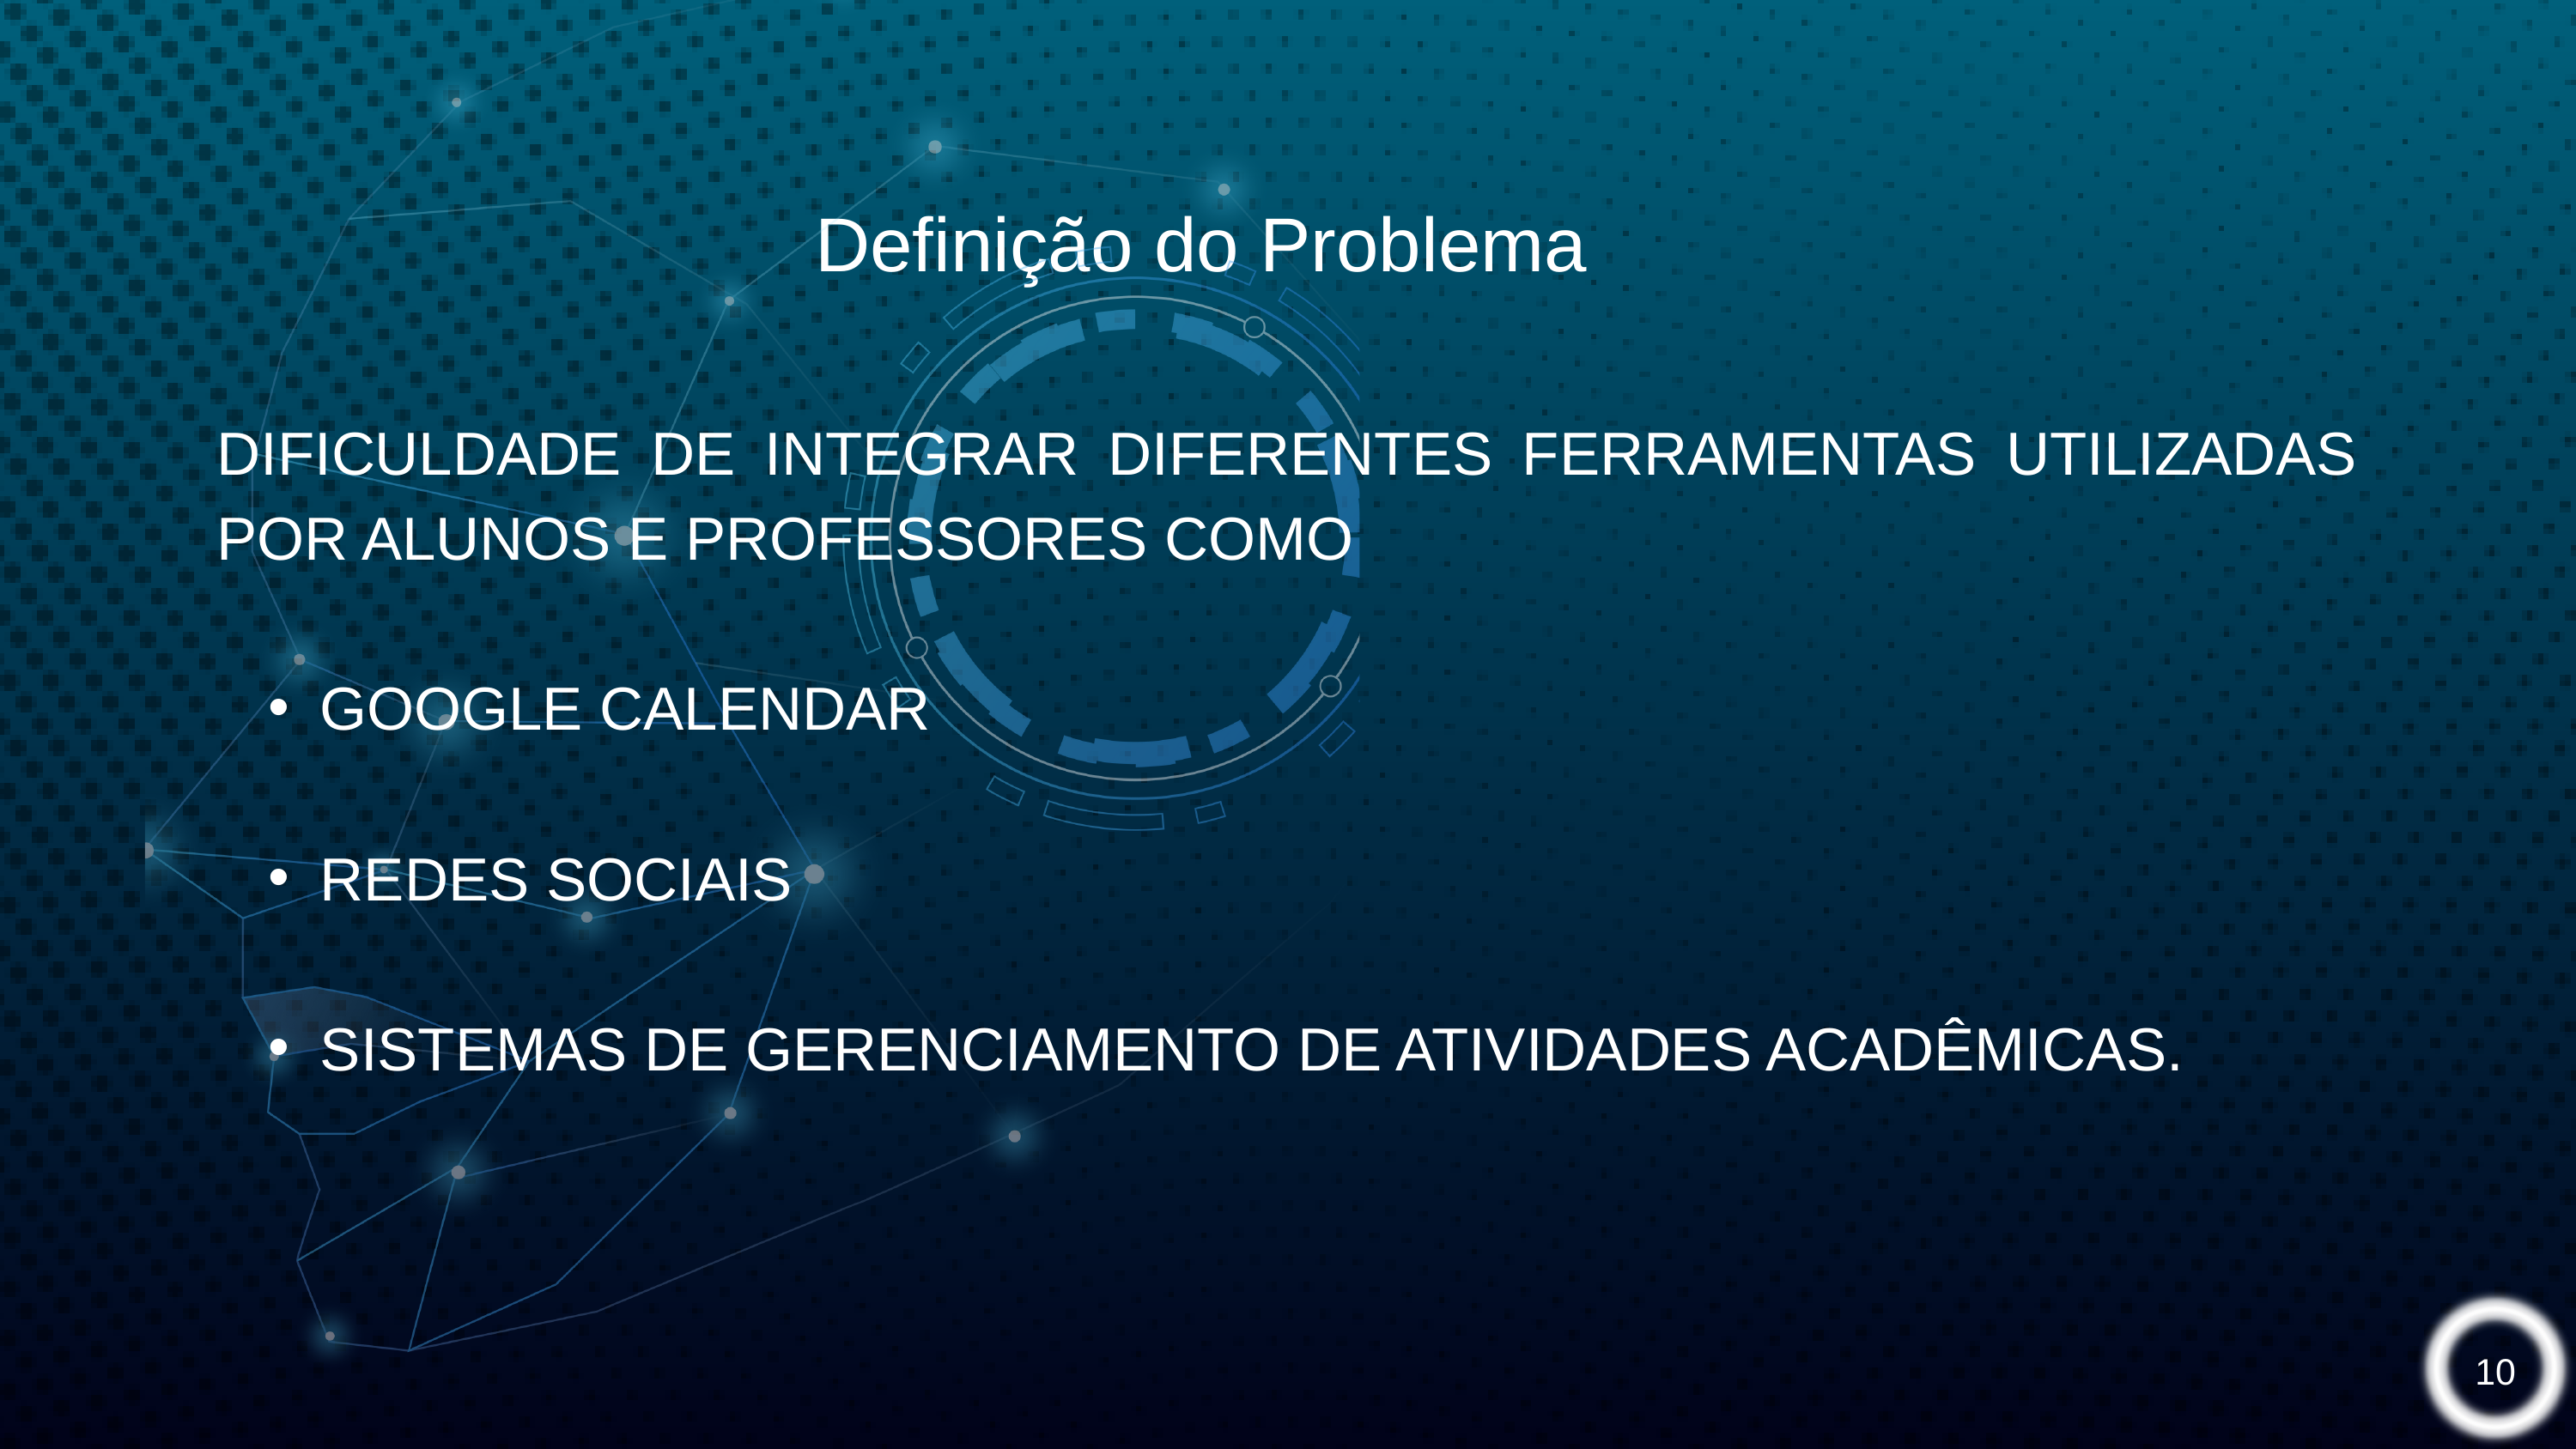

Definição do Problema
DIFICULDADE DE INTEGRAR DIFERENTES FERRAMENTAS UTILIZADAS POR ALUNOS E PROFESSORES COMO

GOOGLE CALENDAR

REDES SOCIAIS

SISTEMAS DE GERENCIAMENTO DE ATIVIDADES ACADÊMICAS.

10